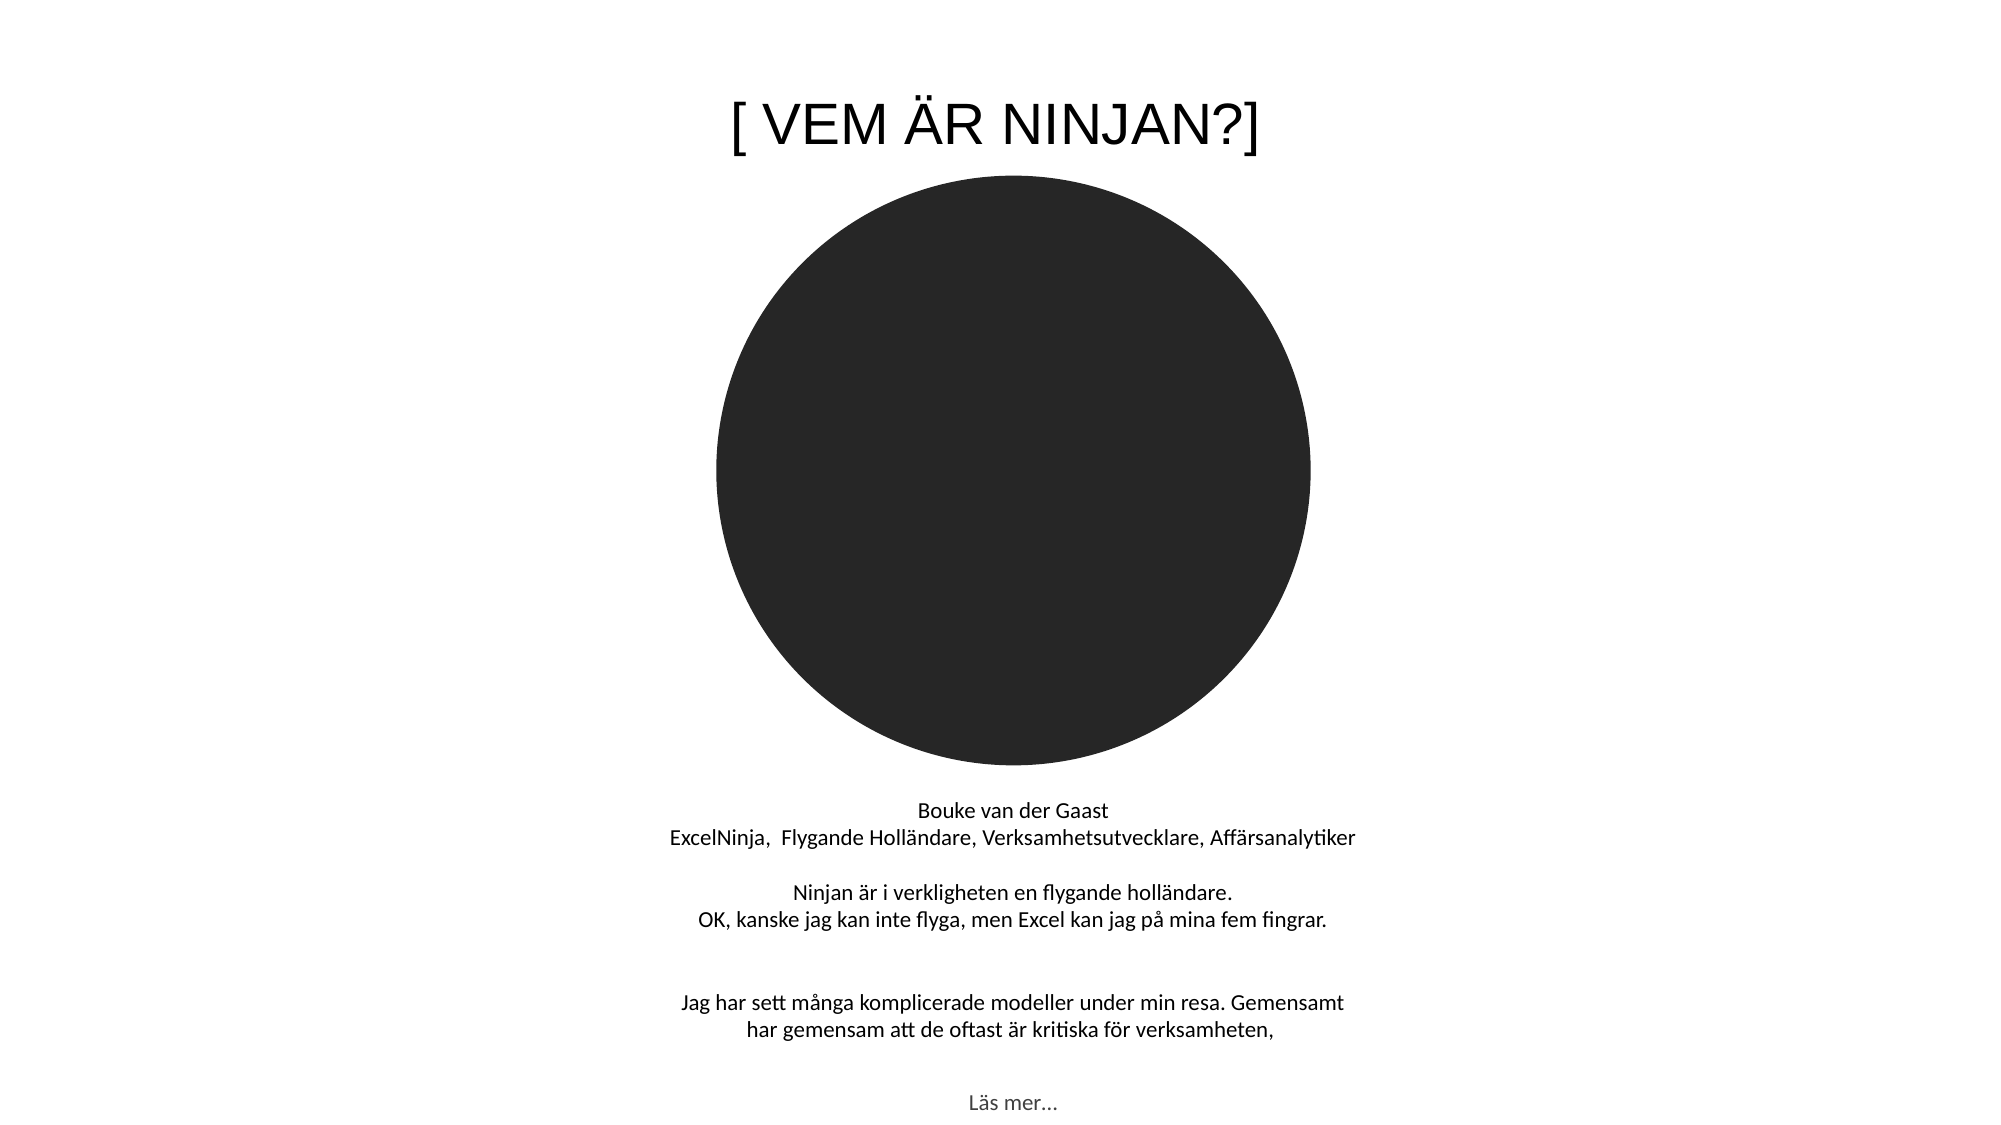

[ VEM ÄR NINJAN?]

Bouke van der Gaast
ExcelNinja,  Flygande Holländare, Verksamhetsutvecklare, Affärsanalytiker

Ninjan är i verkligheten en flygande holländare.
OK, kanske jag kan inte flyga, men Excel kan jag på mina fem fingrar.

Jag har sett många komplicerade modeller under min resa. Gemensamt har gemensam att de oftast är kritiska för verksamheten,

Läs mer…